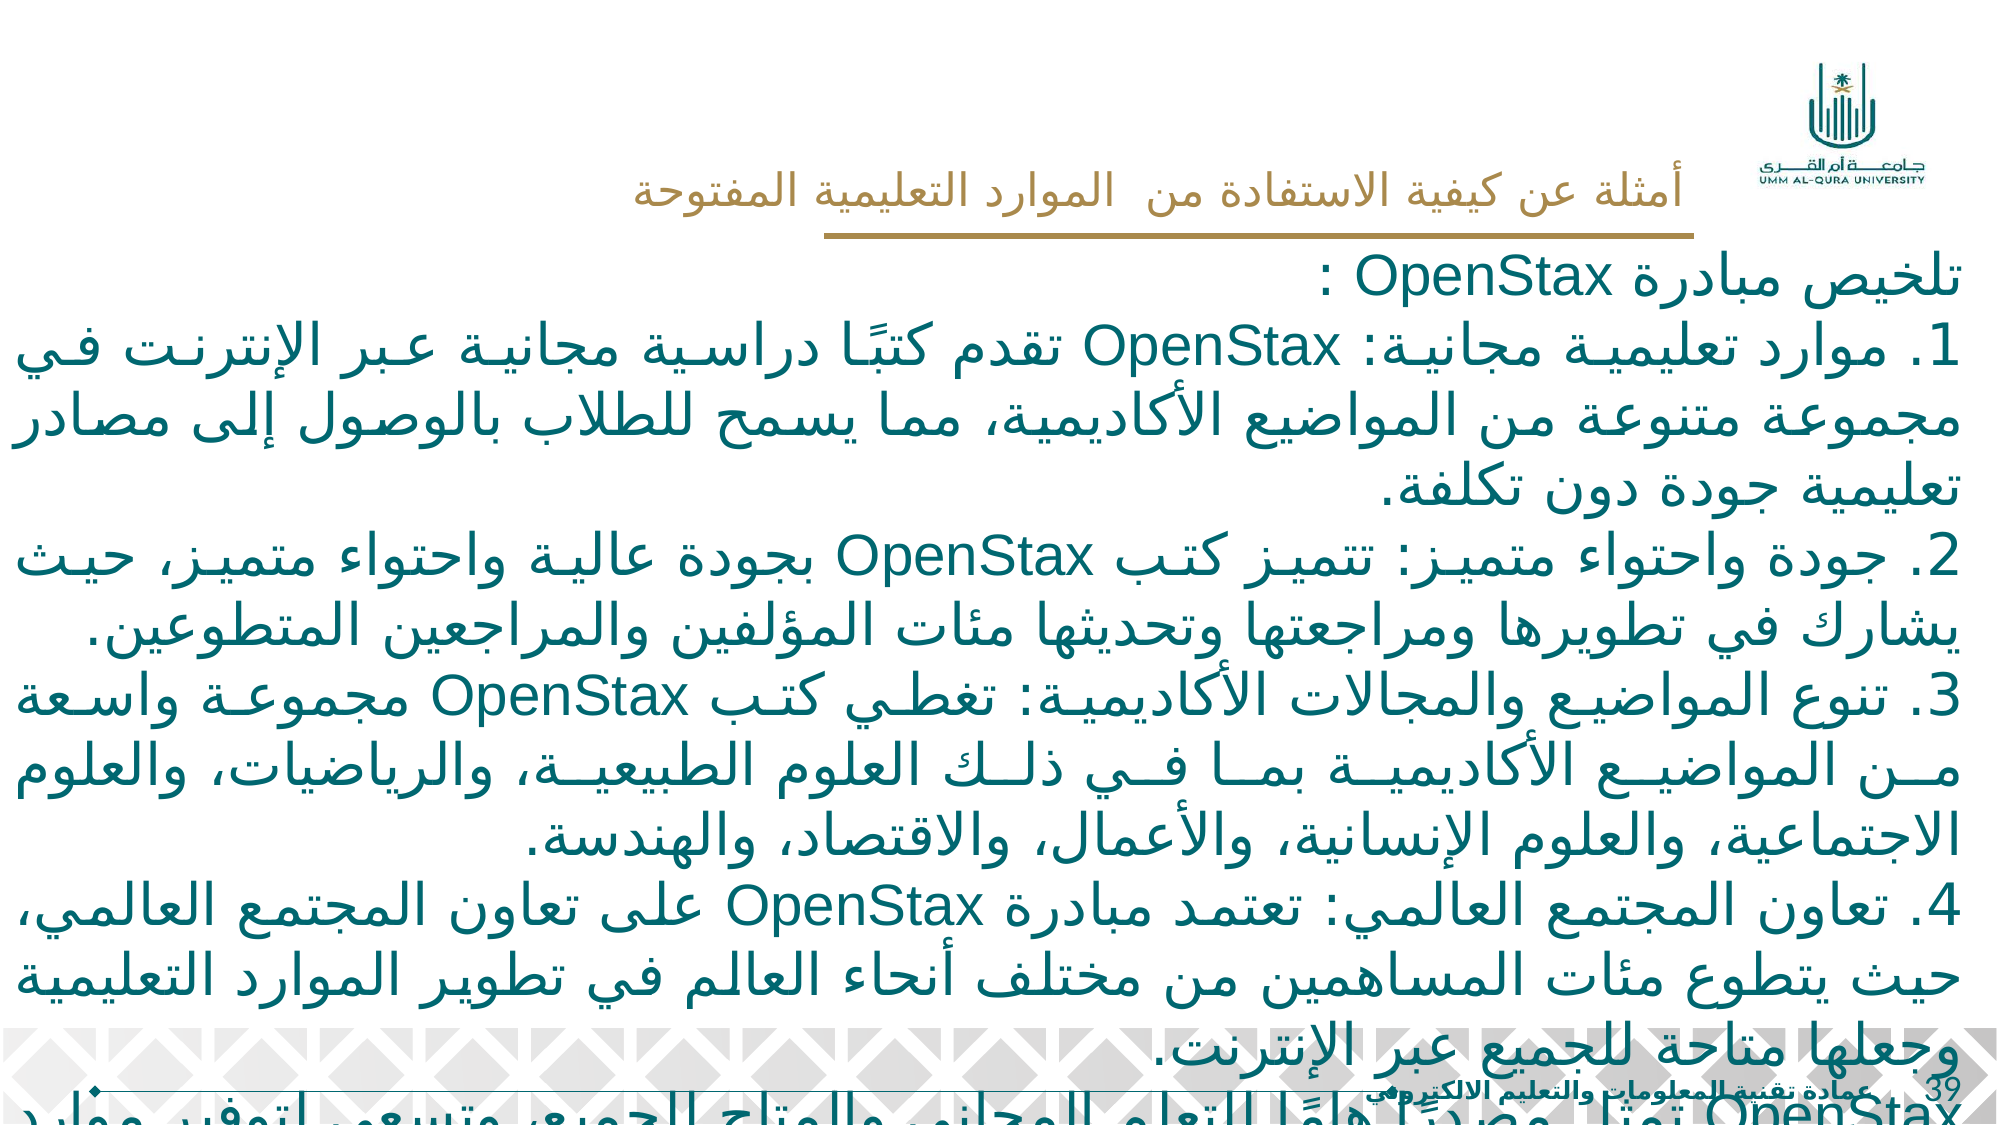

أمثلة عن كيفية الاستفادة من  الموارد التعليمية المفتوحة
تلخيص مبادرة OpenStax :
1. موارد تعليمية مجانية: OpenStax تقدم كتبًا دراسية مجانية عبر الإنترنت في مجموعة متنوعة من المواضيع الأكاديمية، مما يسمح للطلاب بالوصول إلى مصادر تعليمية جودة دون تكلفة.
2. جودة واحتواء متميز: تتميز كتب OpenStax بجودة عالية واحتواء متميز، حيث يشارك في تطويرها ومراجعتها وتحديثها مئات المؤلفين والمراجعين المتطوعين.
3. تنوع المواضيع والمجالات الأكاديمية: تغطي كتب OpenStax مجموعة واسعة من المواضيع الأكاديمية بما في ذلك العلوم الطبيعية، والرياضيات، والعلوم الاجتماعية، والعلوم الإنسانية، والأعمال، والاقتصاد، والهندسة.
4. تعاون المجتمع العالمي: تعتمد مبادرة OpenStax على تعاون المجتمع العالمي، حيث يتطوع مئات المساهمين من مختلف أنحاء العالم في تطوير الموارد التعليمية وجعلها متاحة للجميع عبر الإنترنت.
OpenStax تمثل مصدرًا هامًا للتعلم المجاني والمتاح للجميع، وتسعى لتوفير موارد تعليمية مجانية وجودة عالية للطلاب والمدرسين في جميع أنحاء العالم.
39
عمادة تقنية المعلومات والتعليم الالكتروني